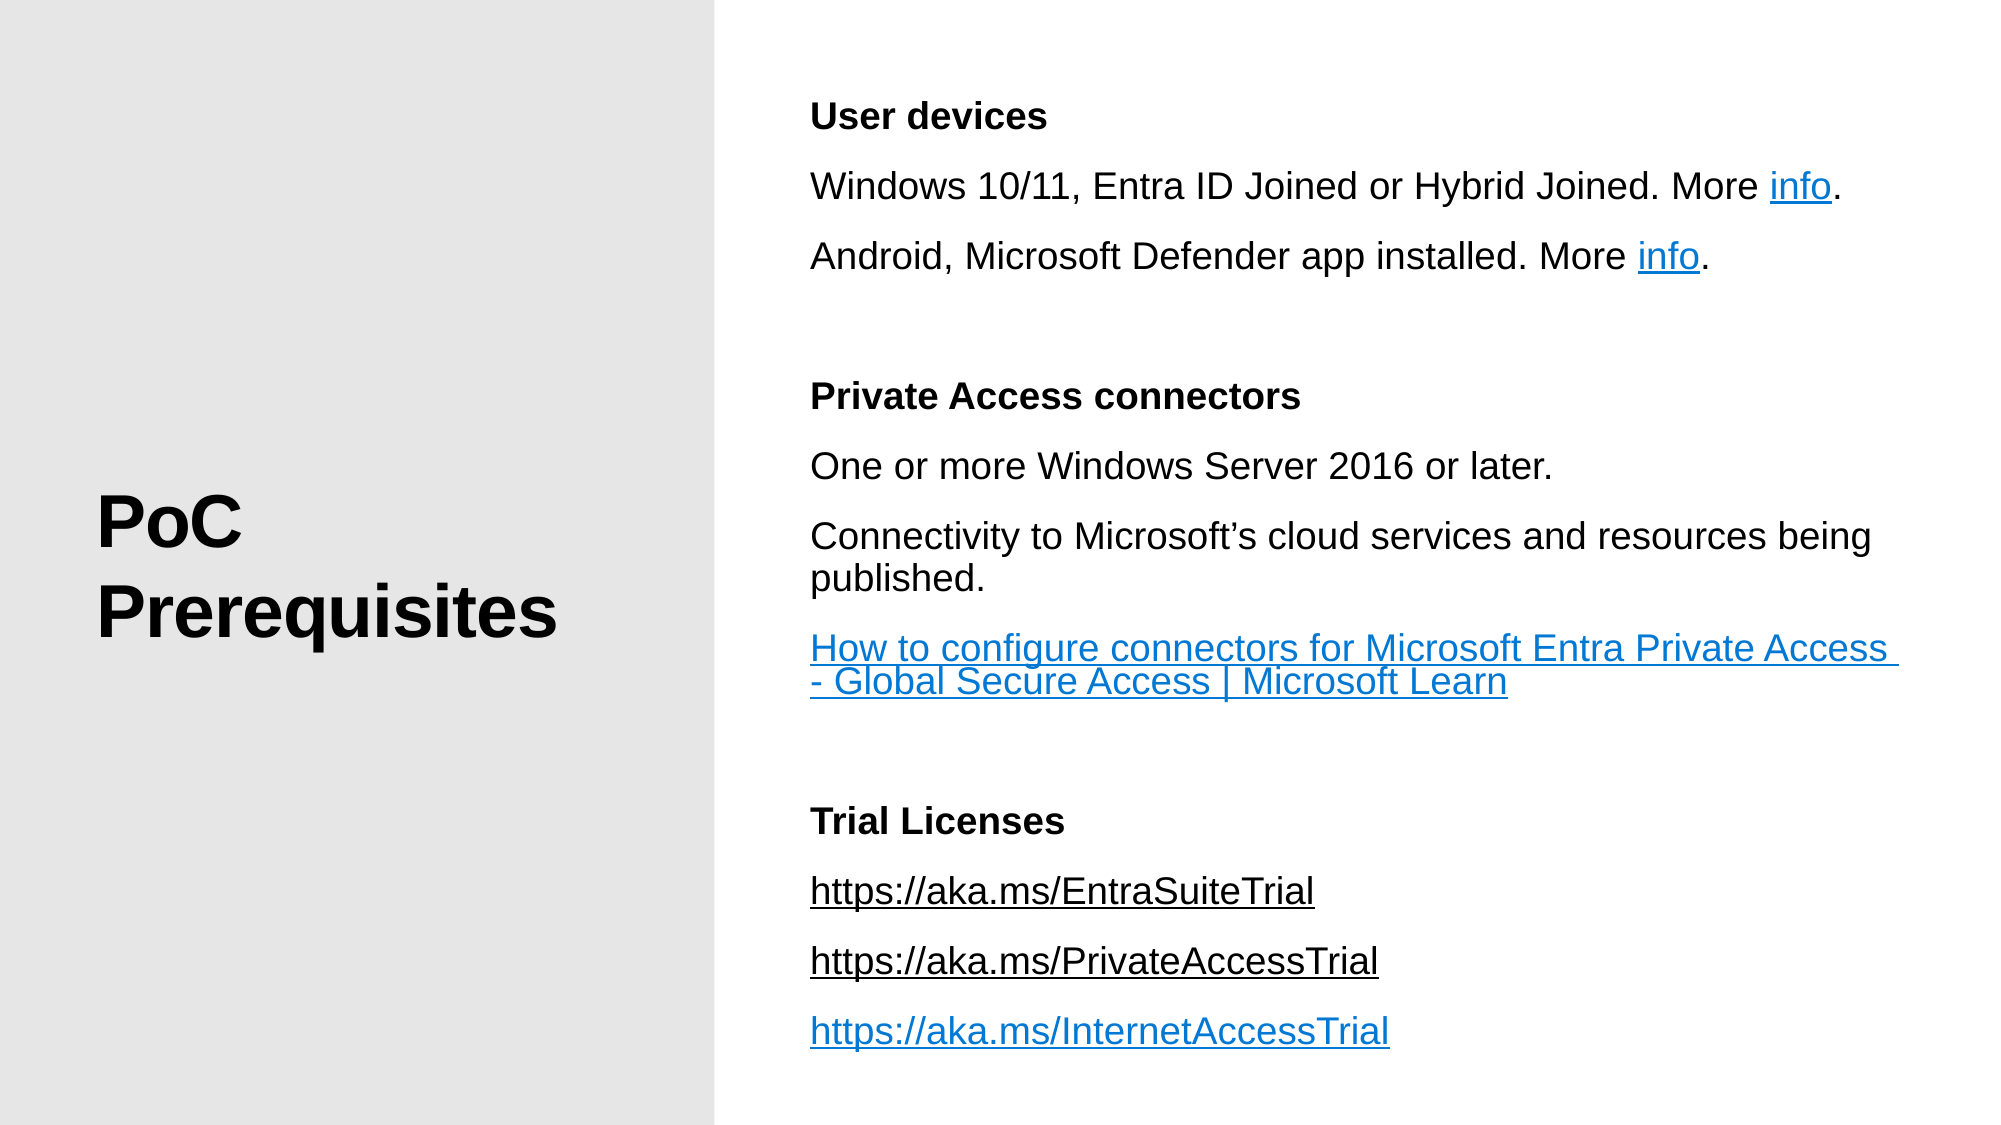

# PoC Prerequisites
User devices
Windows 10/11, Entra ID Joined or Hybrid Joined. More info.
Android, Microsoft Defender app installed. More info.

Private Access connectors
One or more Windows Server 2016 or later.
Connectivity to Microsoft’s cloud services and resources being published.
How to configure connectors for Microsoft Entra Private Access - Global Secure Access | Microsoft Learn

Trial Licenses
https://aka.ms/EntraSuiteTrial
https://aka.ms/PrivateAccessTrial
https://aka.ms/InternetAccessTrial